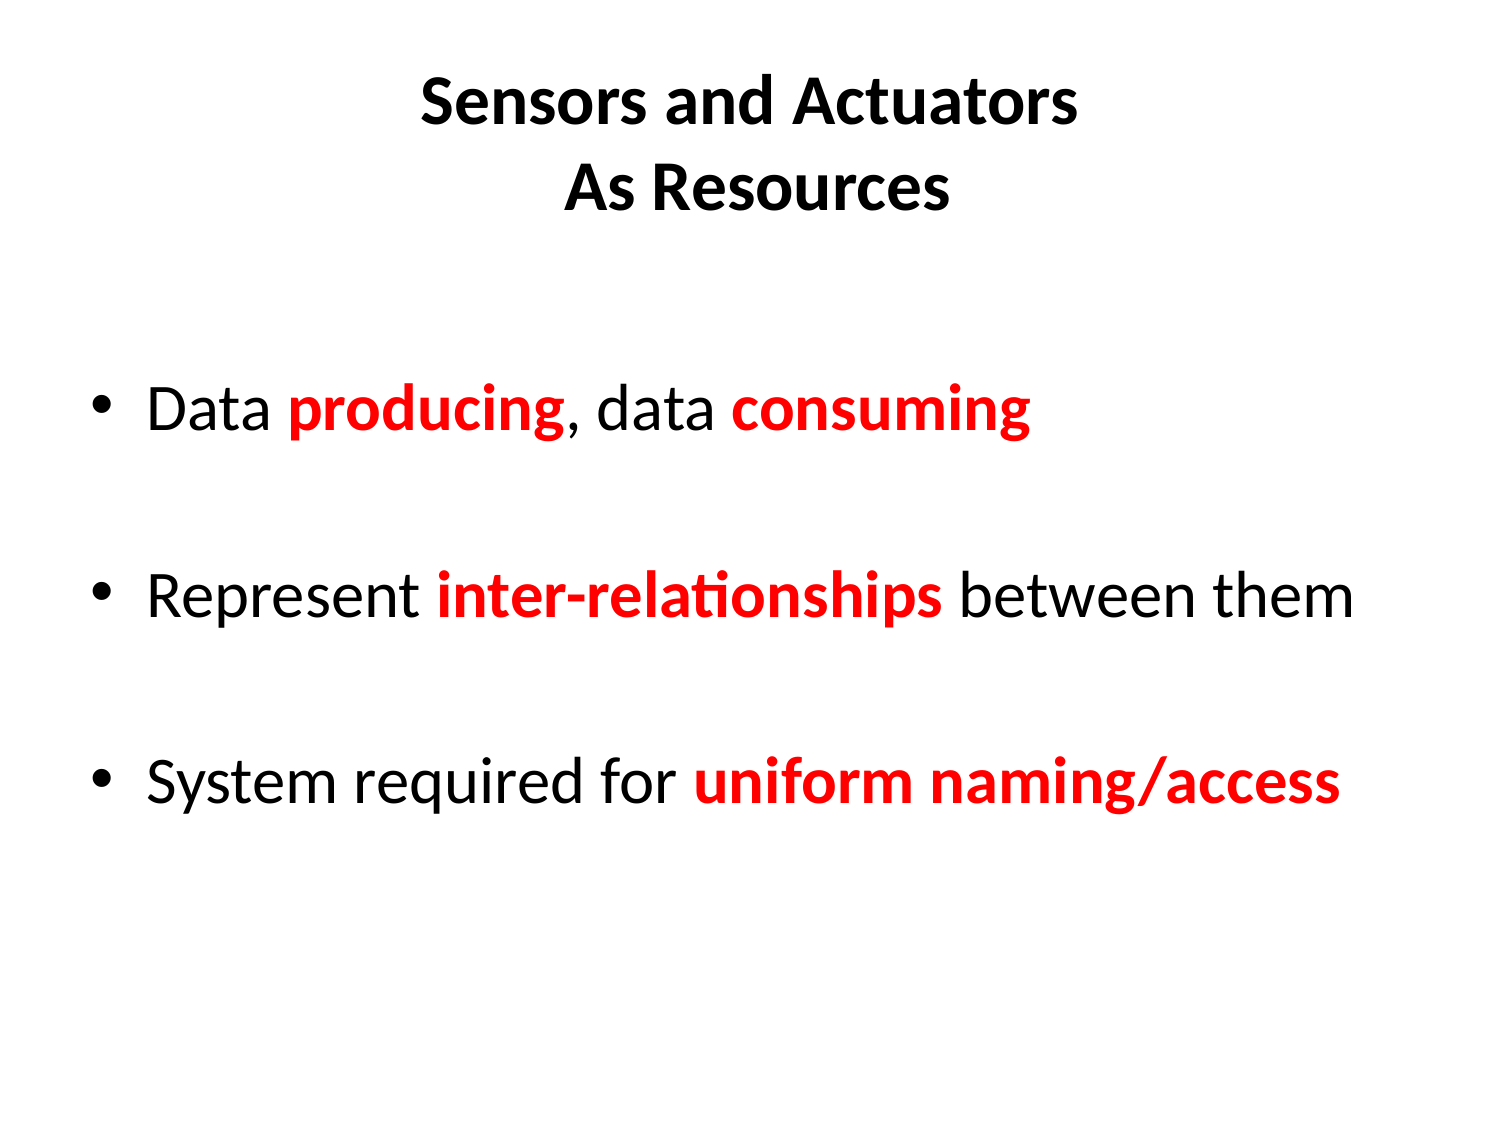

# Sensors and Actuators As Resources

Data producing, data consuming

Represent inter-relationships between them

System required for uniform naming/access